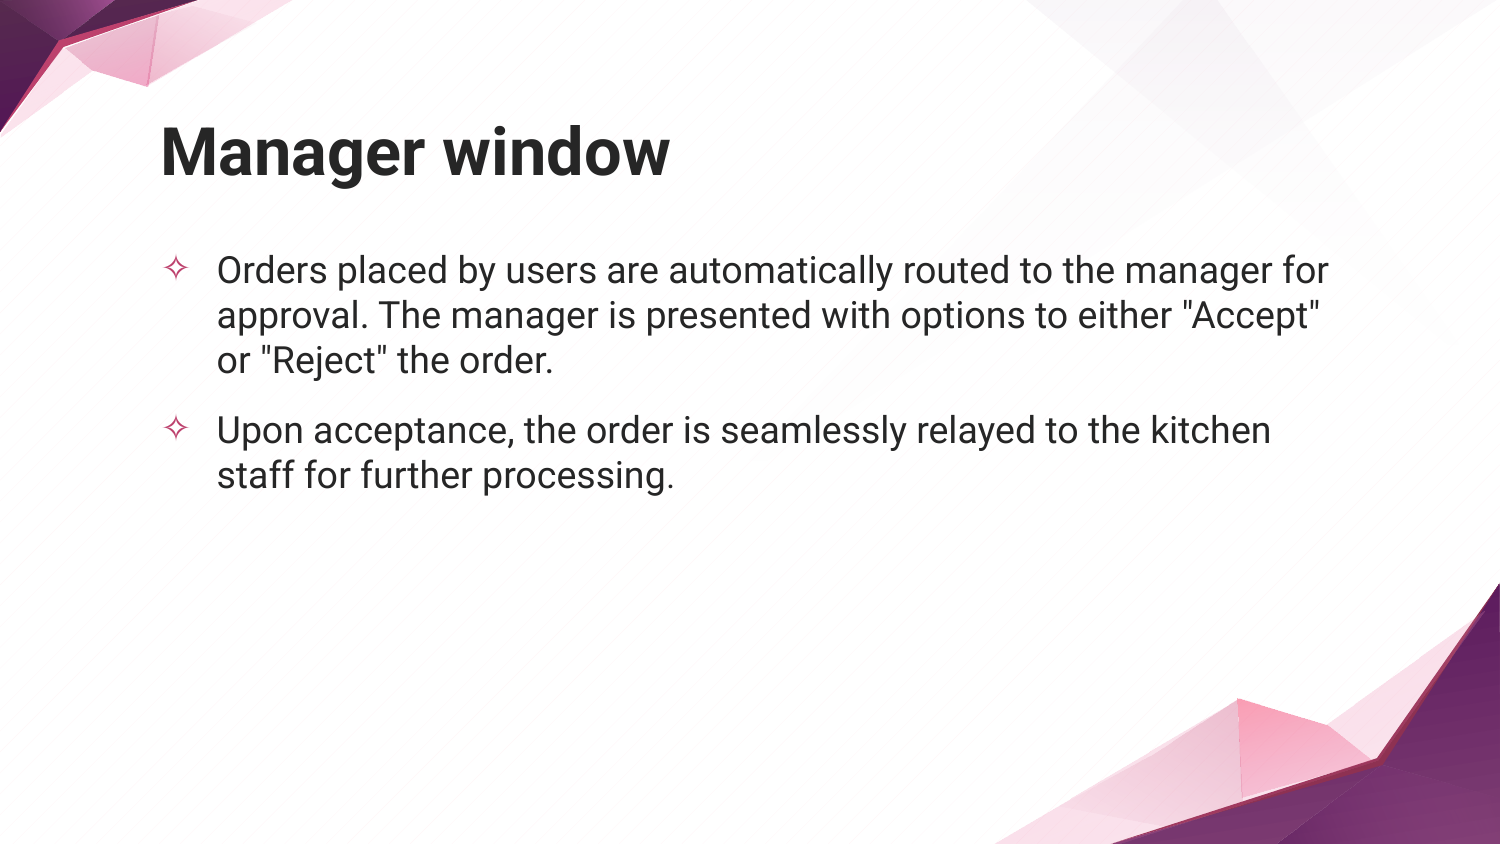

# Manager window
Orders placed by users are automatically routed to the manager for approval. The manager is presented with options to either "Accept" or "Reject" the order.
Upon acceptance, the order is seamlessly relayed to the kitchen staff for further processing.